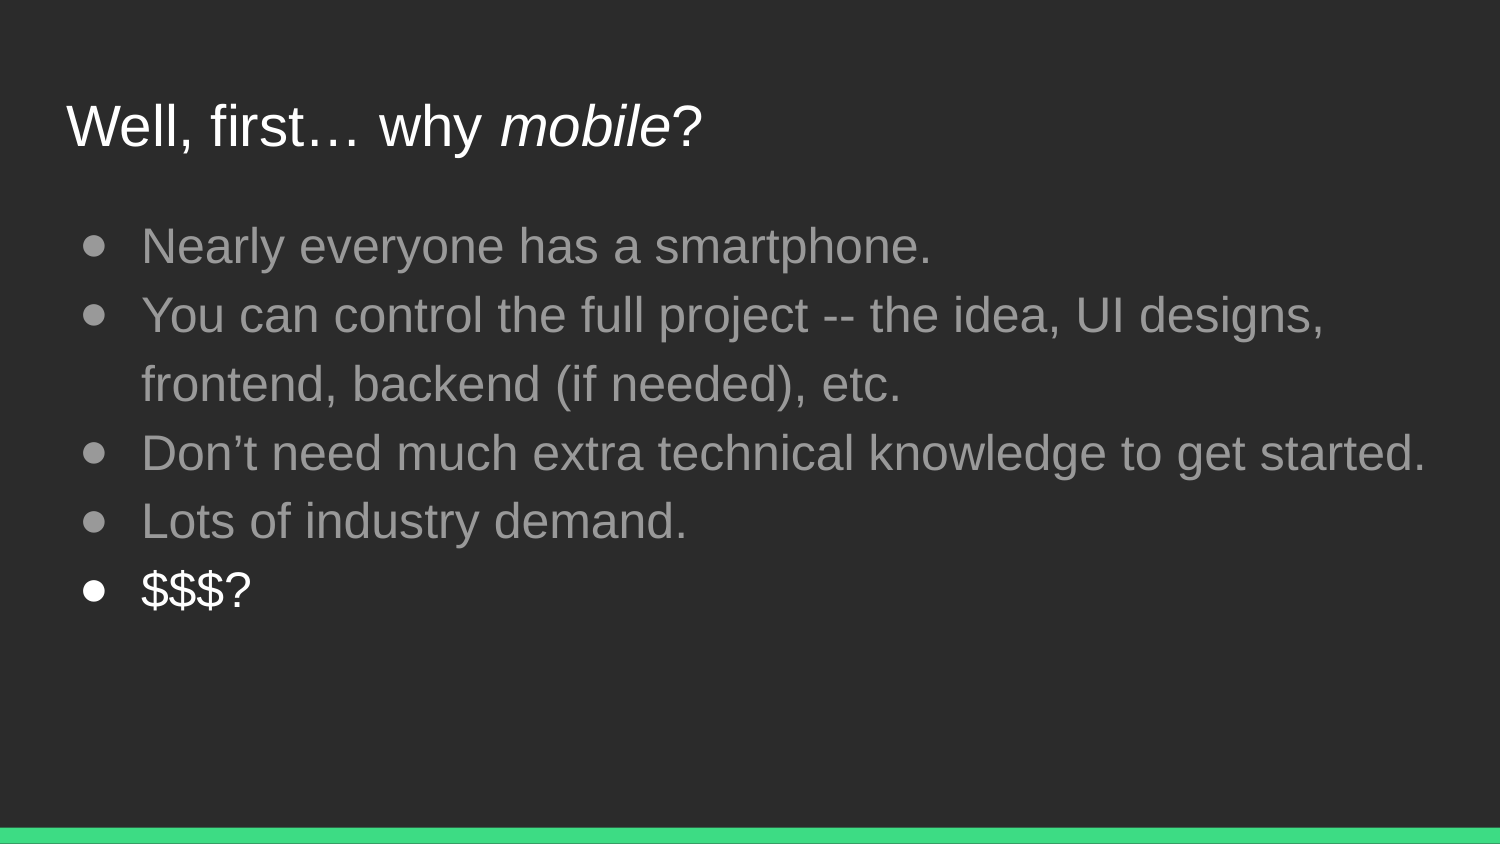

# Well, first… why mobile?
Nearly everyone has a smartphone.
You can control the full project -- the idea, UI designs, frontend, backend (if needed), etc.
Don’t need much extra technical knowledge to get started.
Lots of industry demand.
$$$?